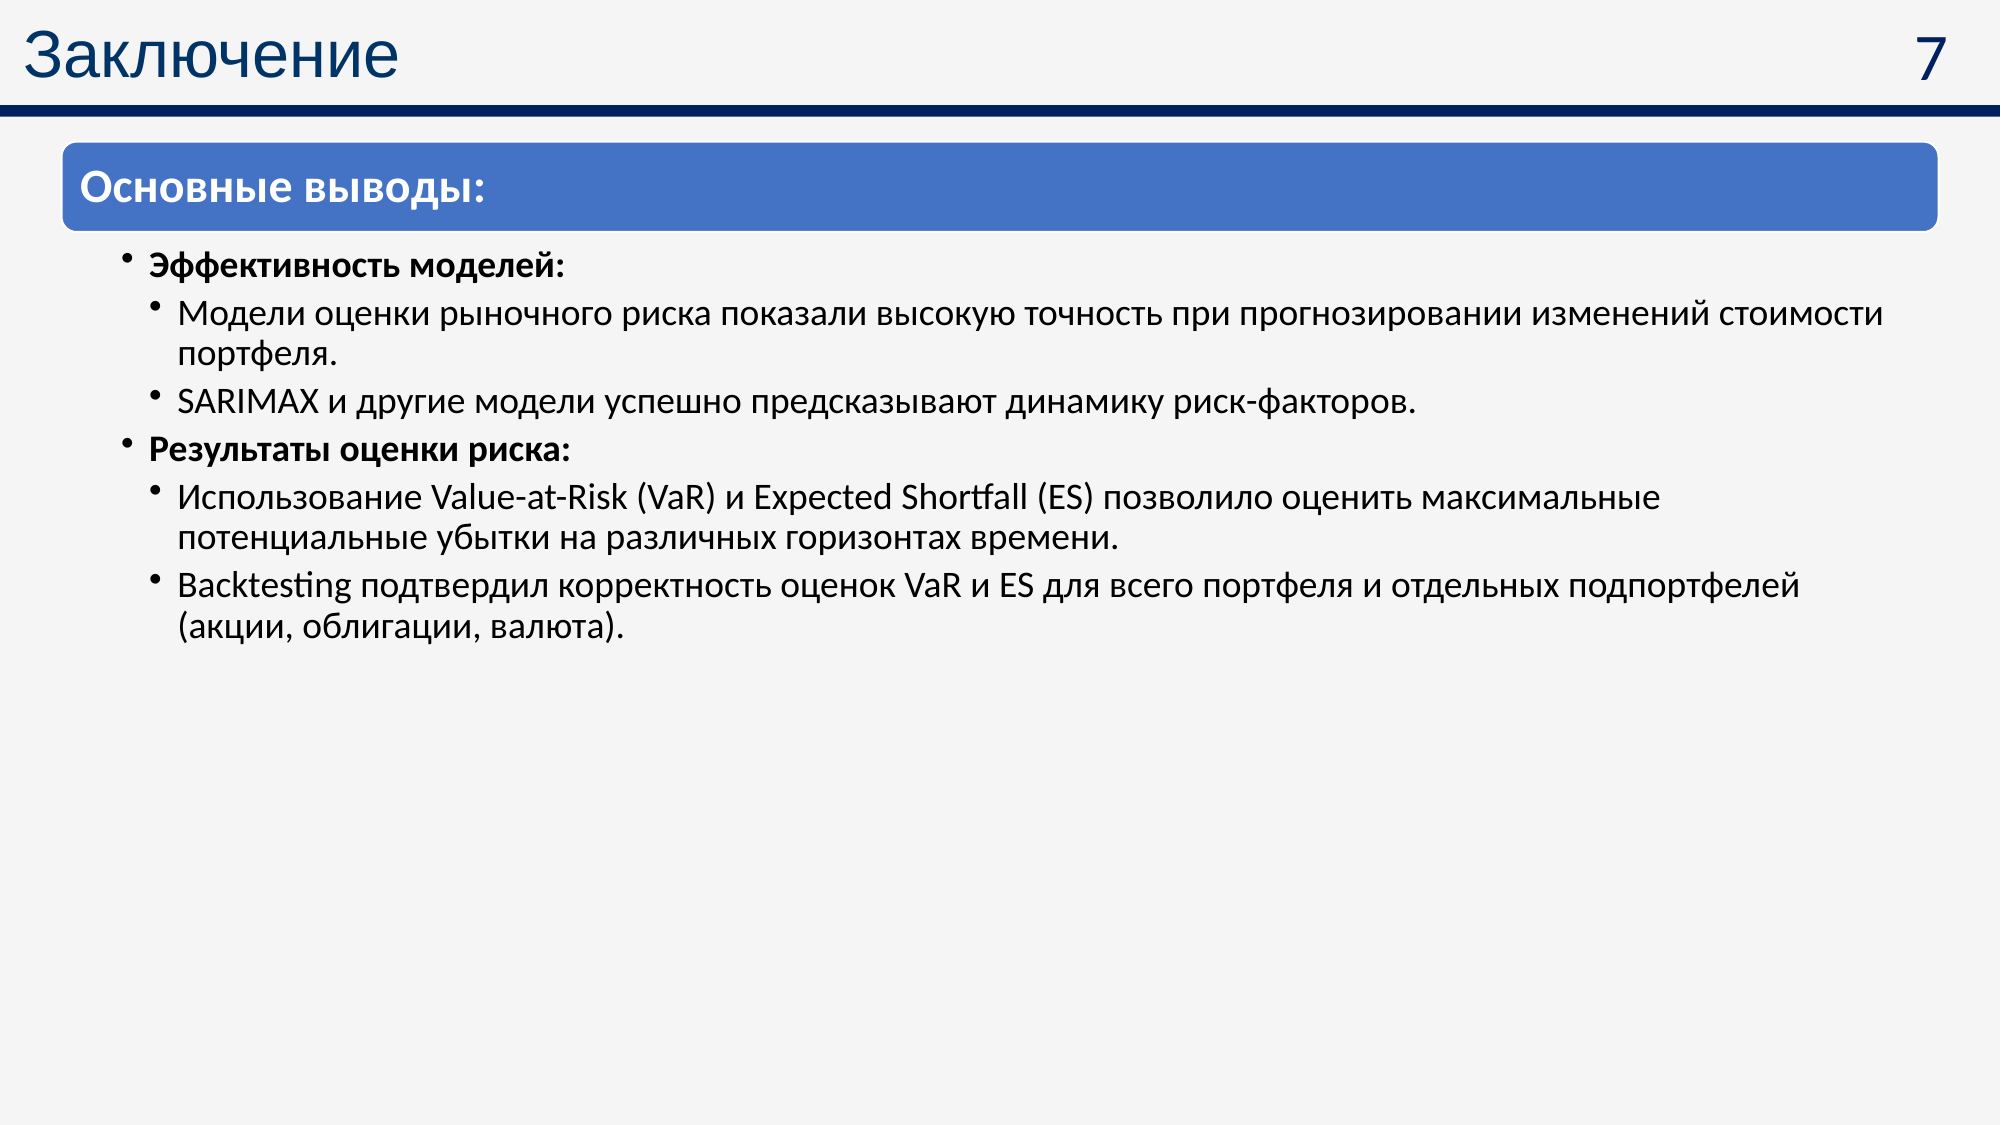

Заключение
7

Основные выводы:
Эффективность моделей:
Модели оценки рыночного риска показали высокую точность при прогнозировании изменений стоимости портфеля.
SARIMAX и другие модели успешно предсказывают динамику риск-факторов.
Результаты оценки риска:
Использование Value-at-Risk (VaR) и Expected Shortfall (ES) позволило оценить максимальные потенциальные убытки на различных горизонтах времени.
Backtesting подтвердил корректность оценок VaR и ES для всего портфеля и отдельных подпортфелей (акции, облигации, валюта).